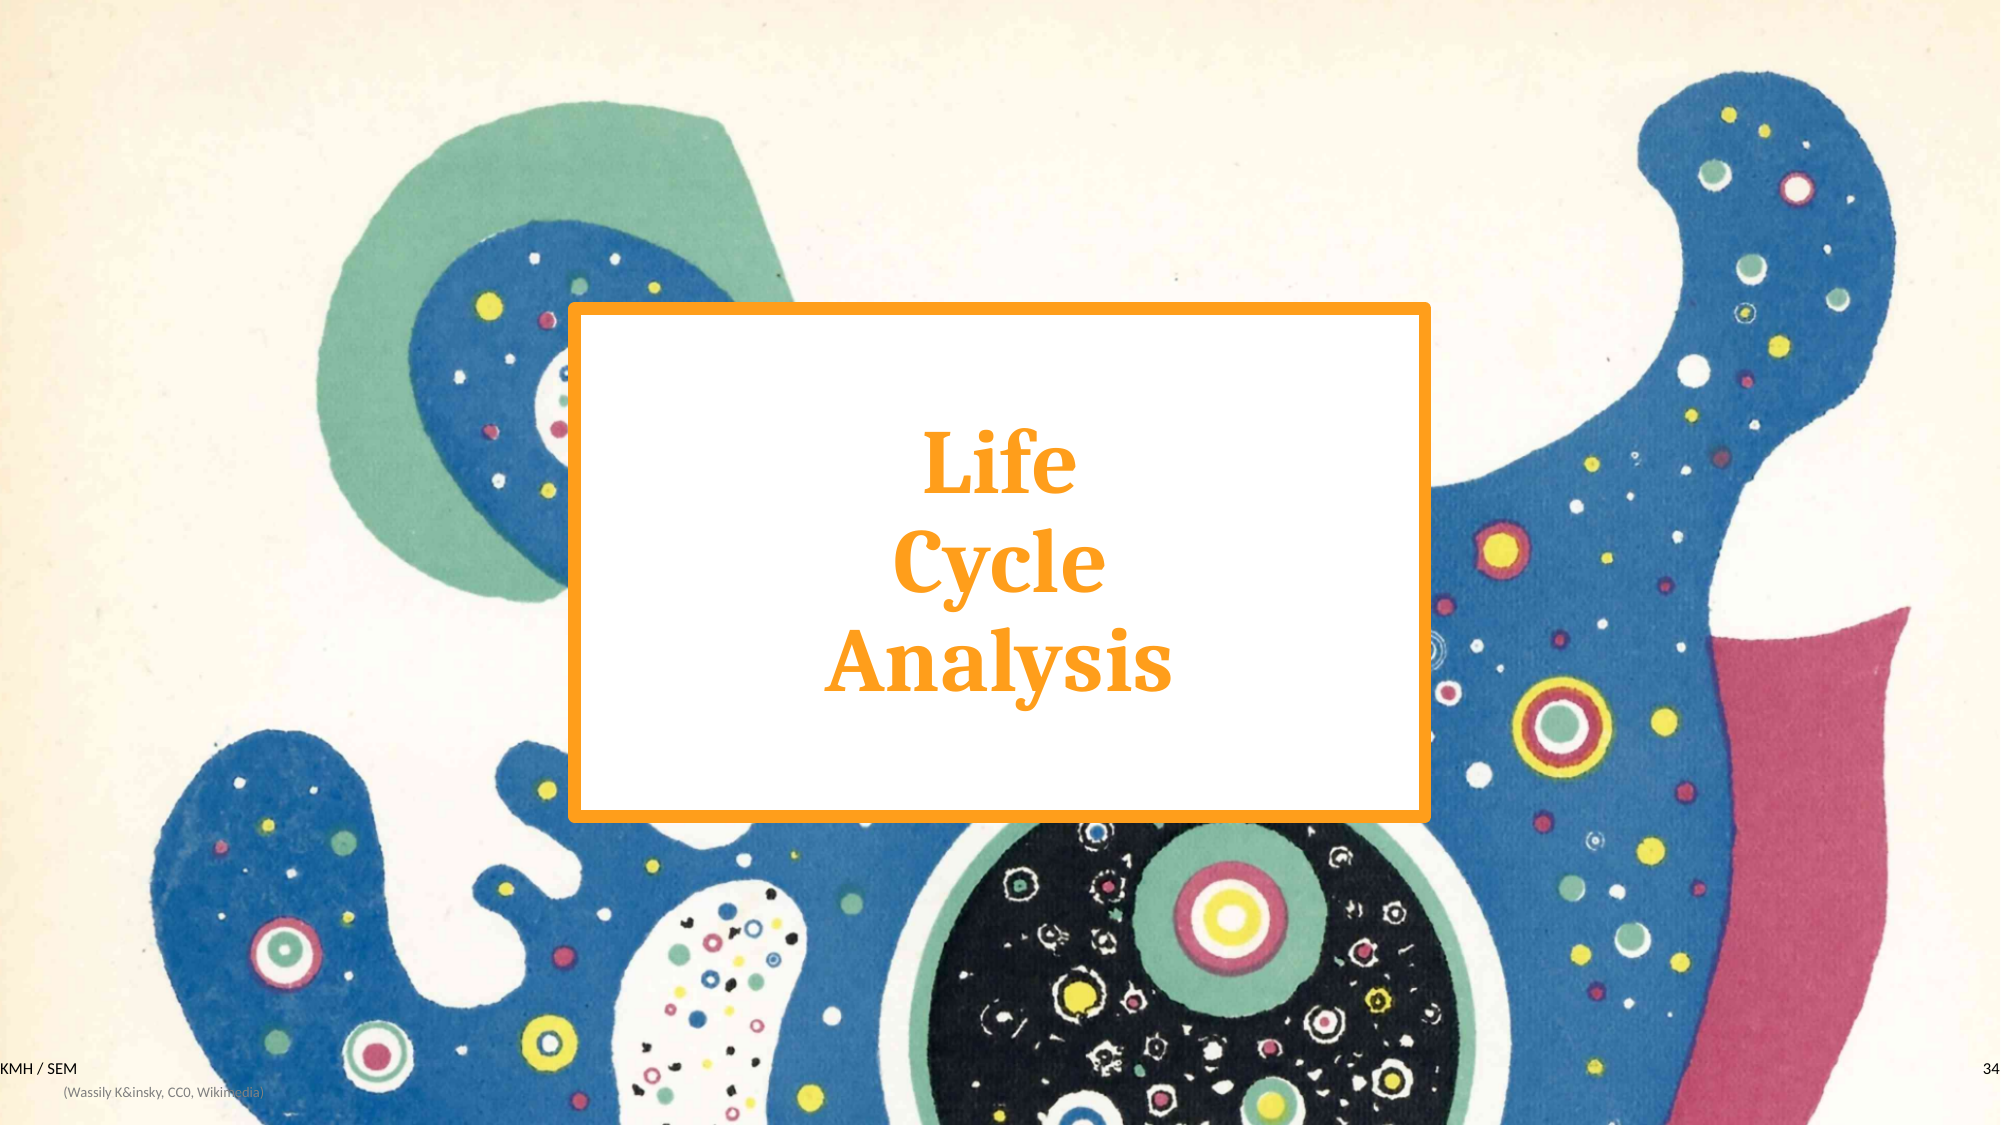

# Life Cycle Analysis
KMH / SEM
34